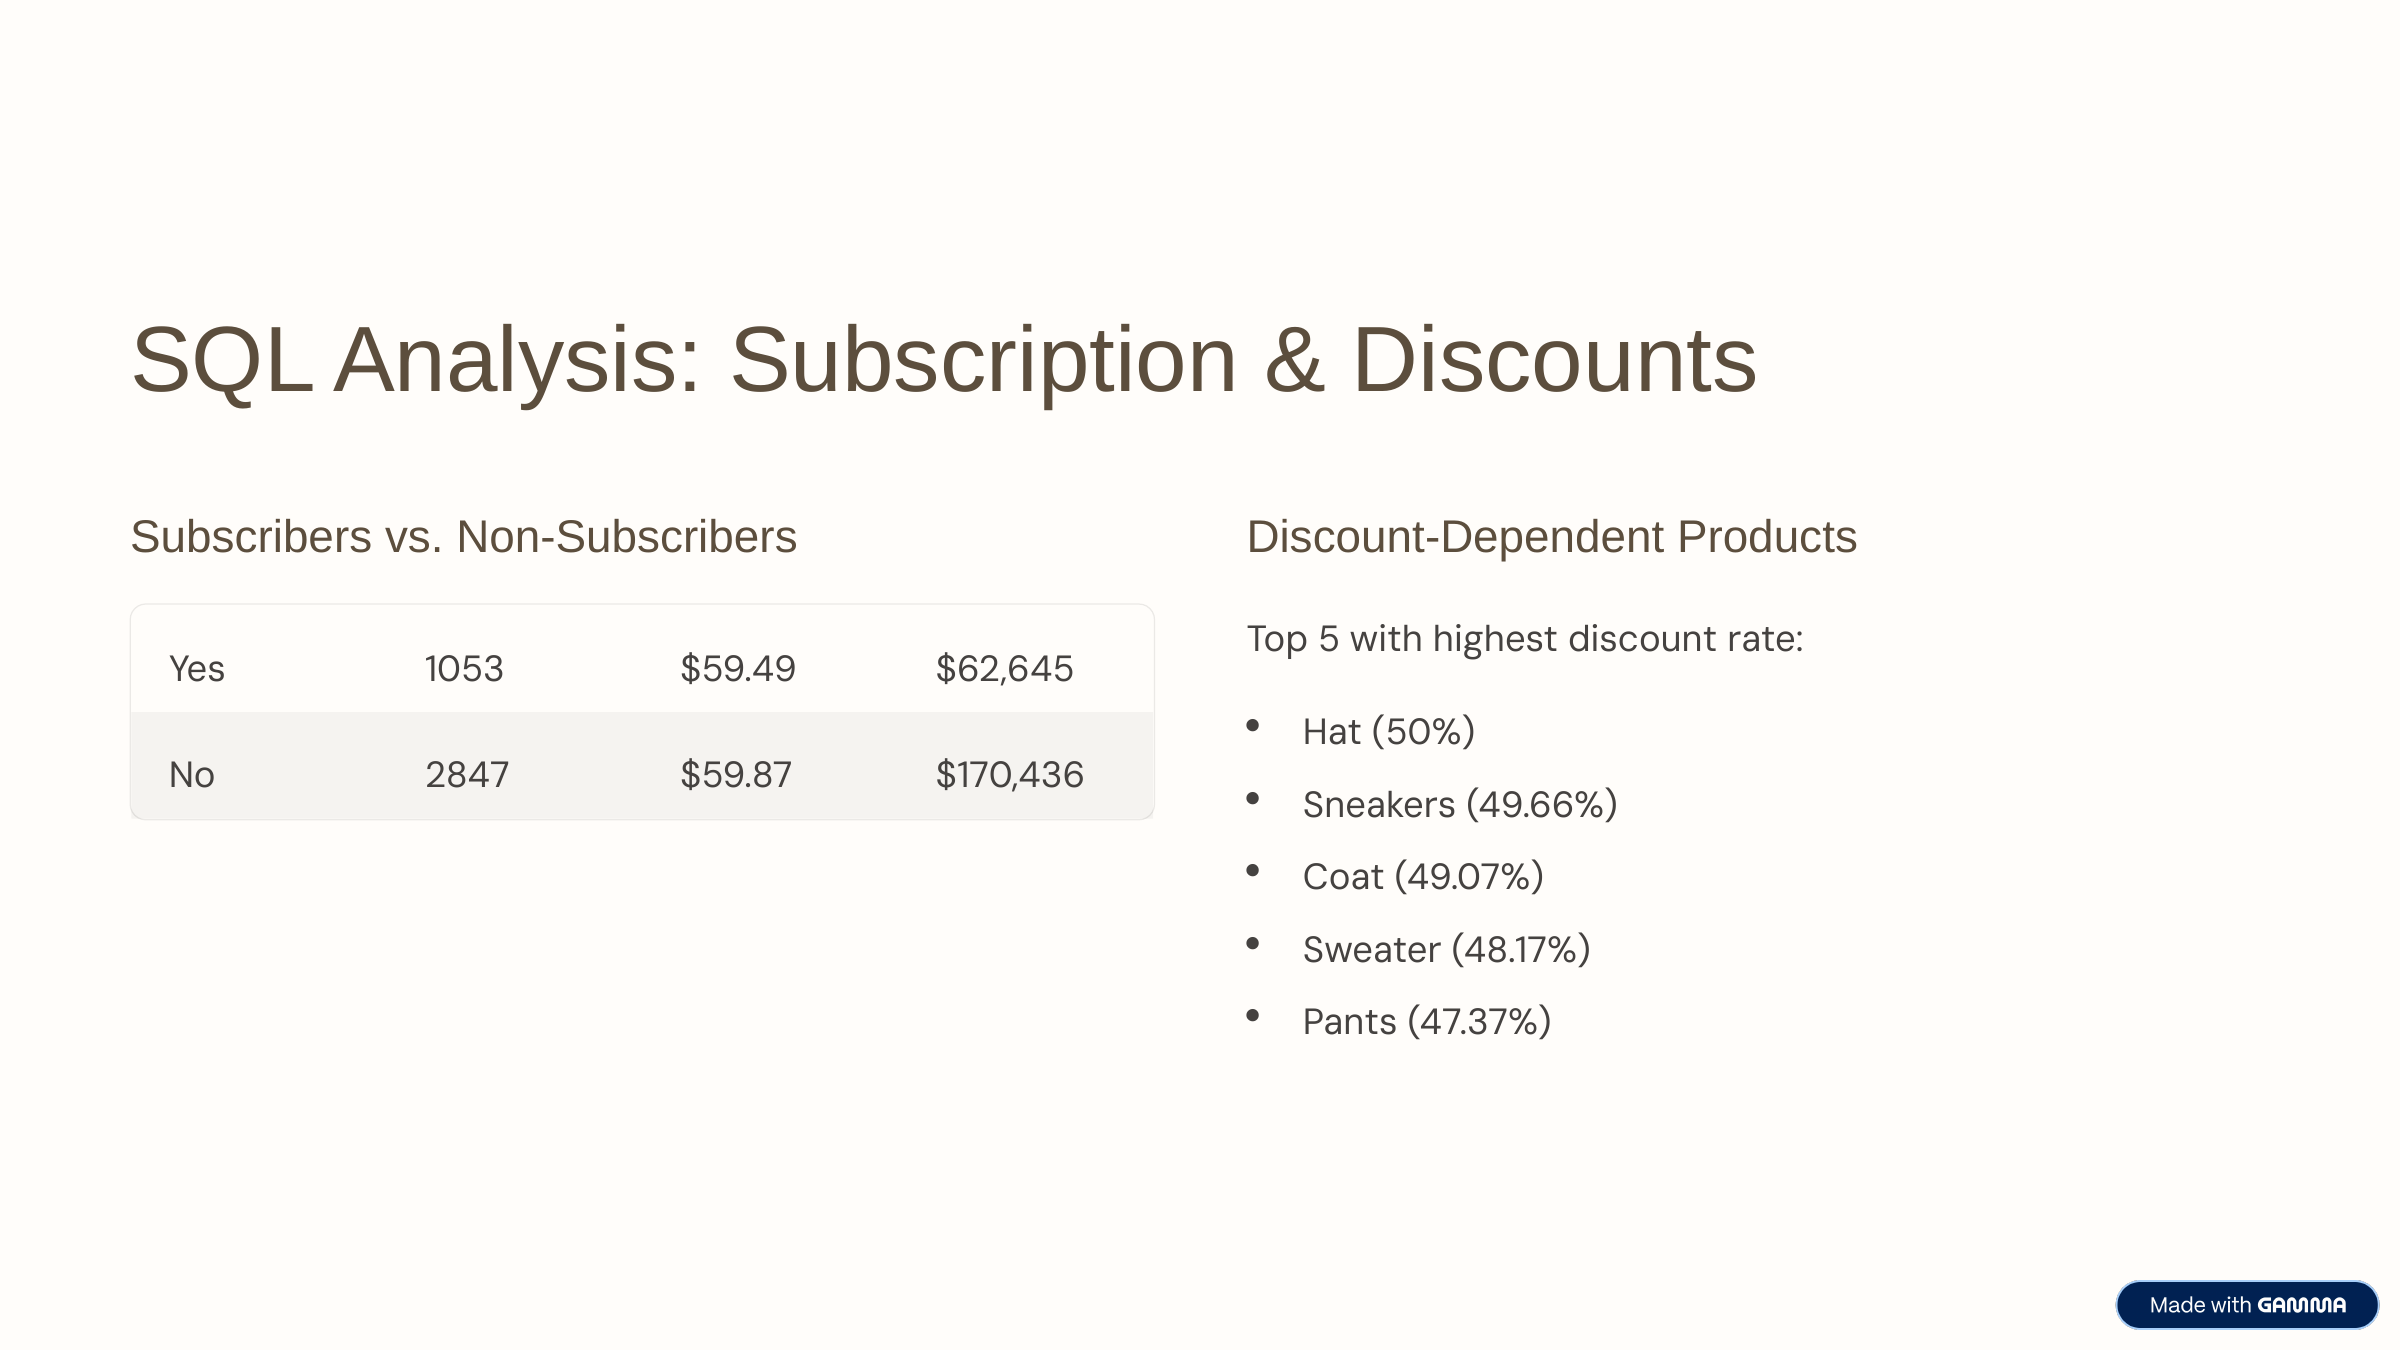

SQL Analysis: Subscription & Discounts
Subscribers vs. Non-Subscribers
Discount-Dependent Products
Top 5 with highest discount rate:

Yes
1053
$59.49
$62,645
Hat (50%)

No
2847
$59.87
$170,436
Sneakers (49.66%)
Coat (49.07%)
Sweater (48.17%)
Pants (47.37%)